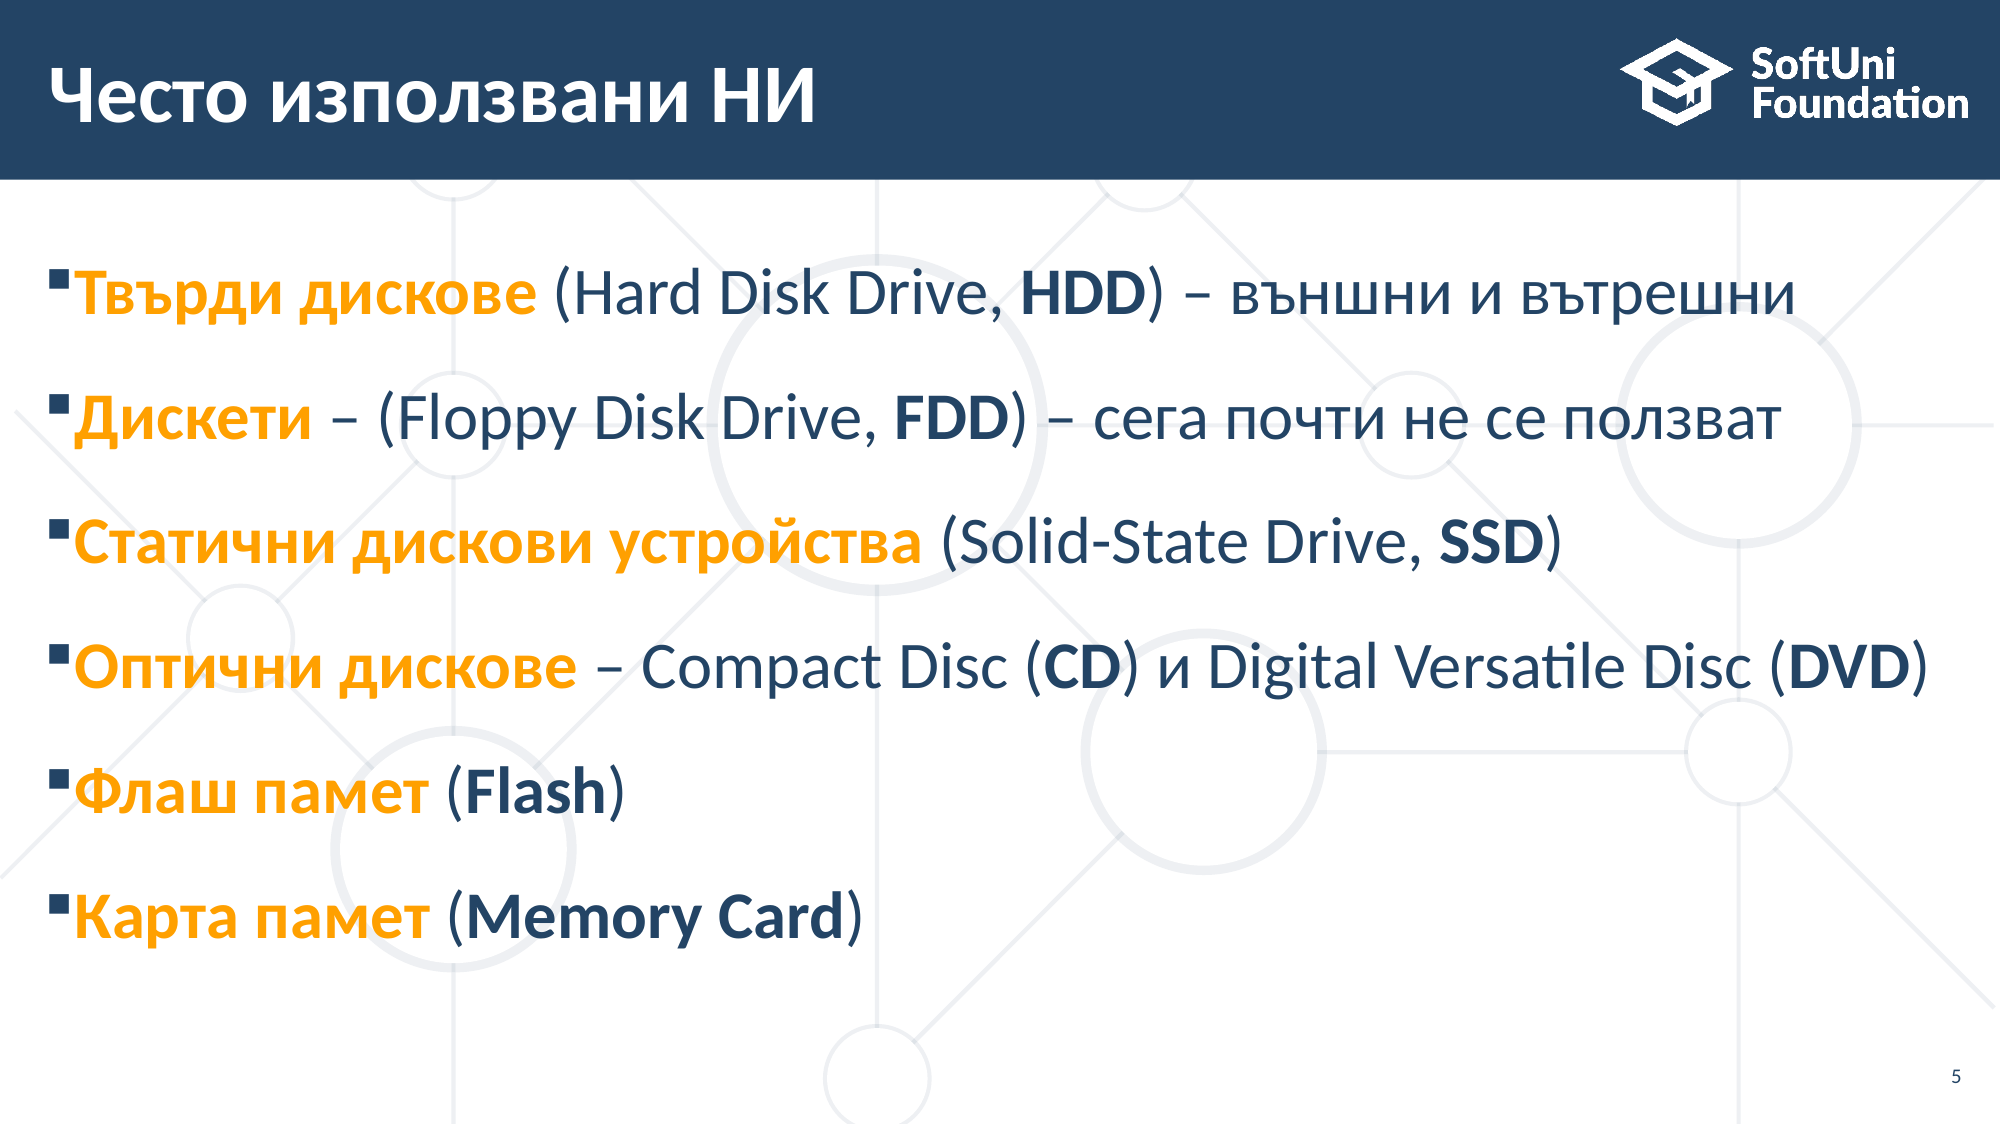

# Често използвани НИ
Твърди дискове (Hard Disk Drive, HDD) – външни и вътрешни
Дискети – (Floppy Disk Drive, FDD) – сега почти не се ползват
Статични дискови устройства (Solid-State Drive, SSD)
Оптични дискове – Compact Disc (CD) и Digital Versatile Disc (DVD)
Флаш памет (Flash)
Карта памет (Memory Card)
5